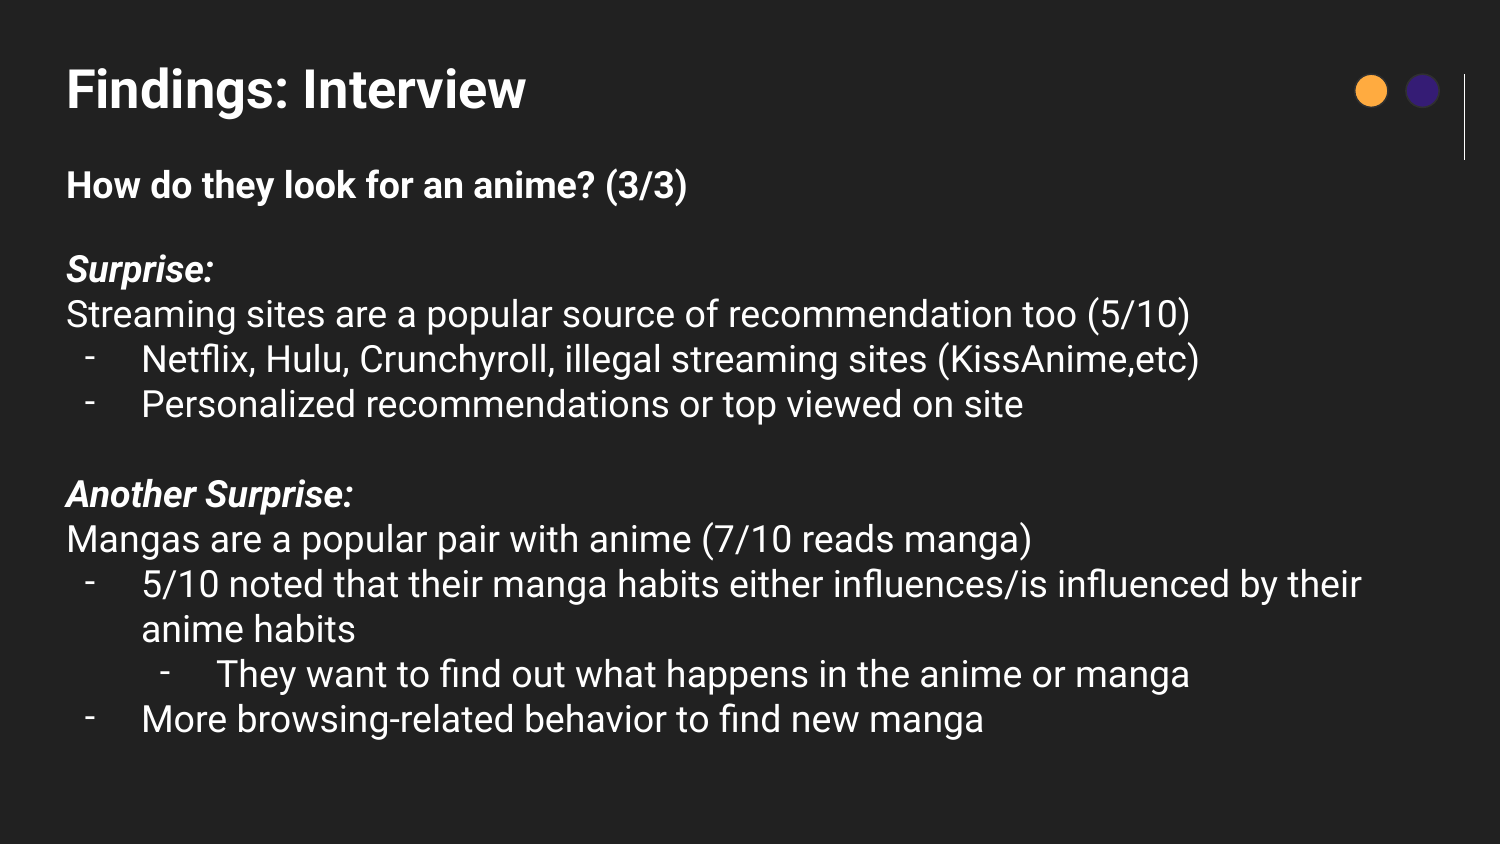

# Findings: Interview

How do they look for an anime? (3/3)
Surprise:
Streaming sites are a popular source of recommendation too (5/10)
Netflix, Hulu, Crunchyroll, illegal streaming sites (KissAnime,etc)
Personalized recommendations or top viewed on site

Another Surprise:
Mangas are a popular pair with anime (7/10 reads manga)
5/10 noted that their manga habits either influences/is influenced by their anime habits
They want to find out what happens in the anime or manga
More browsing-related behavior to find new manga